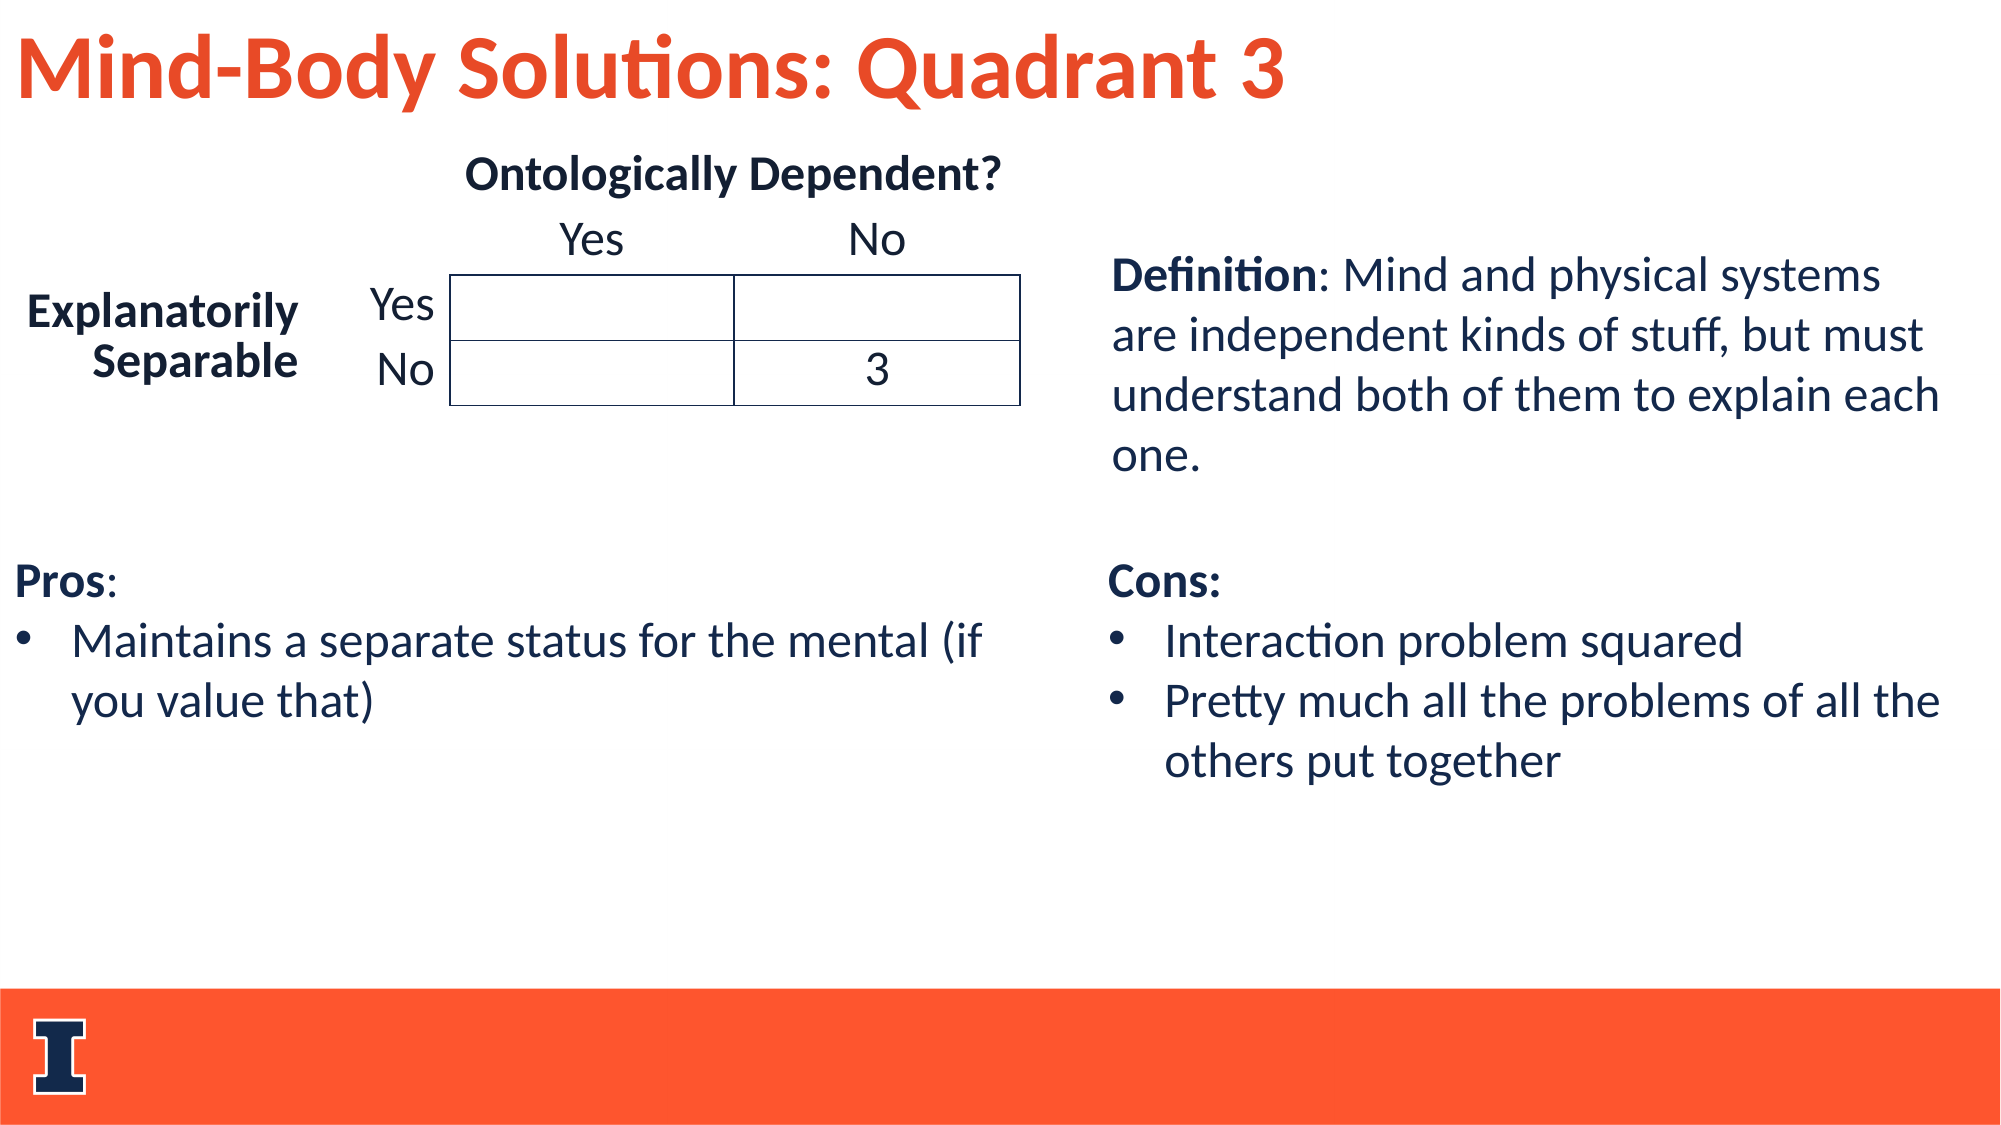

Mind-Body Solutions: Quadrant 3
|  |  | Ontologically Dependent? |  |
| --- | --- | --- | --- |
|  |  | Yes | No |
| Explanatorily Separable | Yes |  |  |
|  | No |  | 3 |
Definition: Mind and physical systems are independent kinds of stuff, but must understand both of them to explain each one.
Pros:
Maintains a separate status for the mental (if you value that)
Cons:
Interaction problem squared
Pretty much all the problems of all the others put together